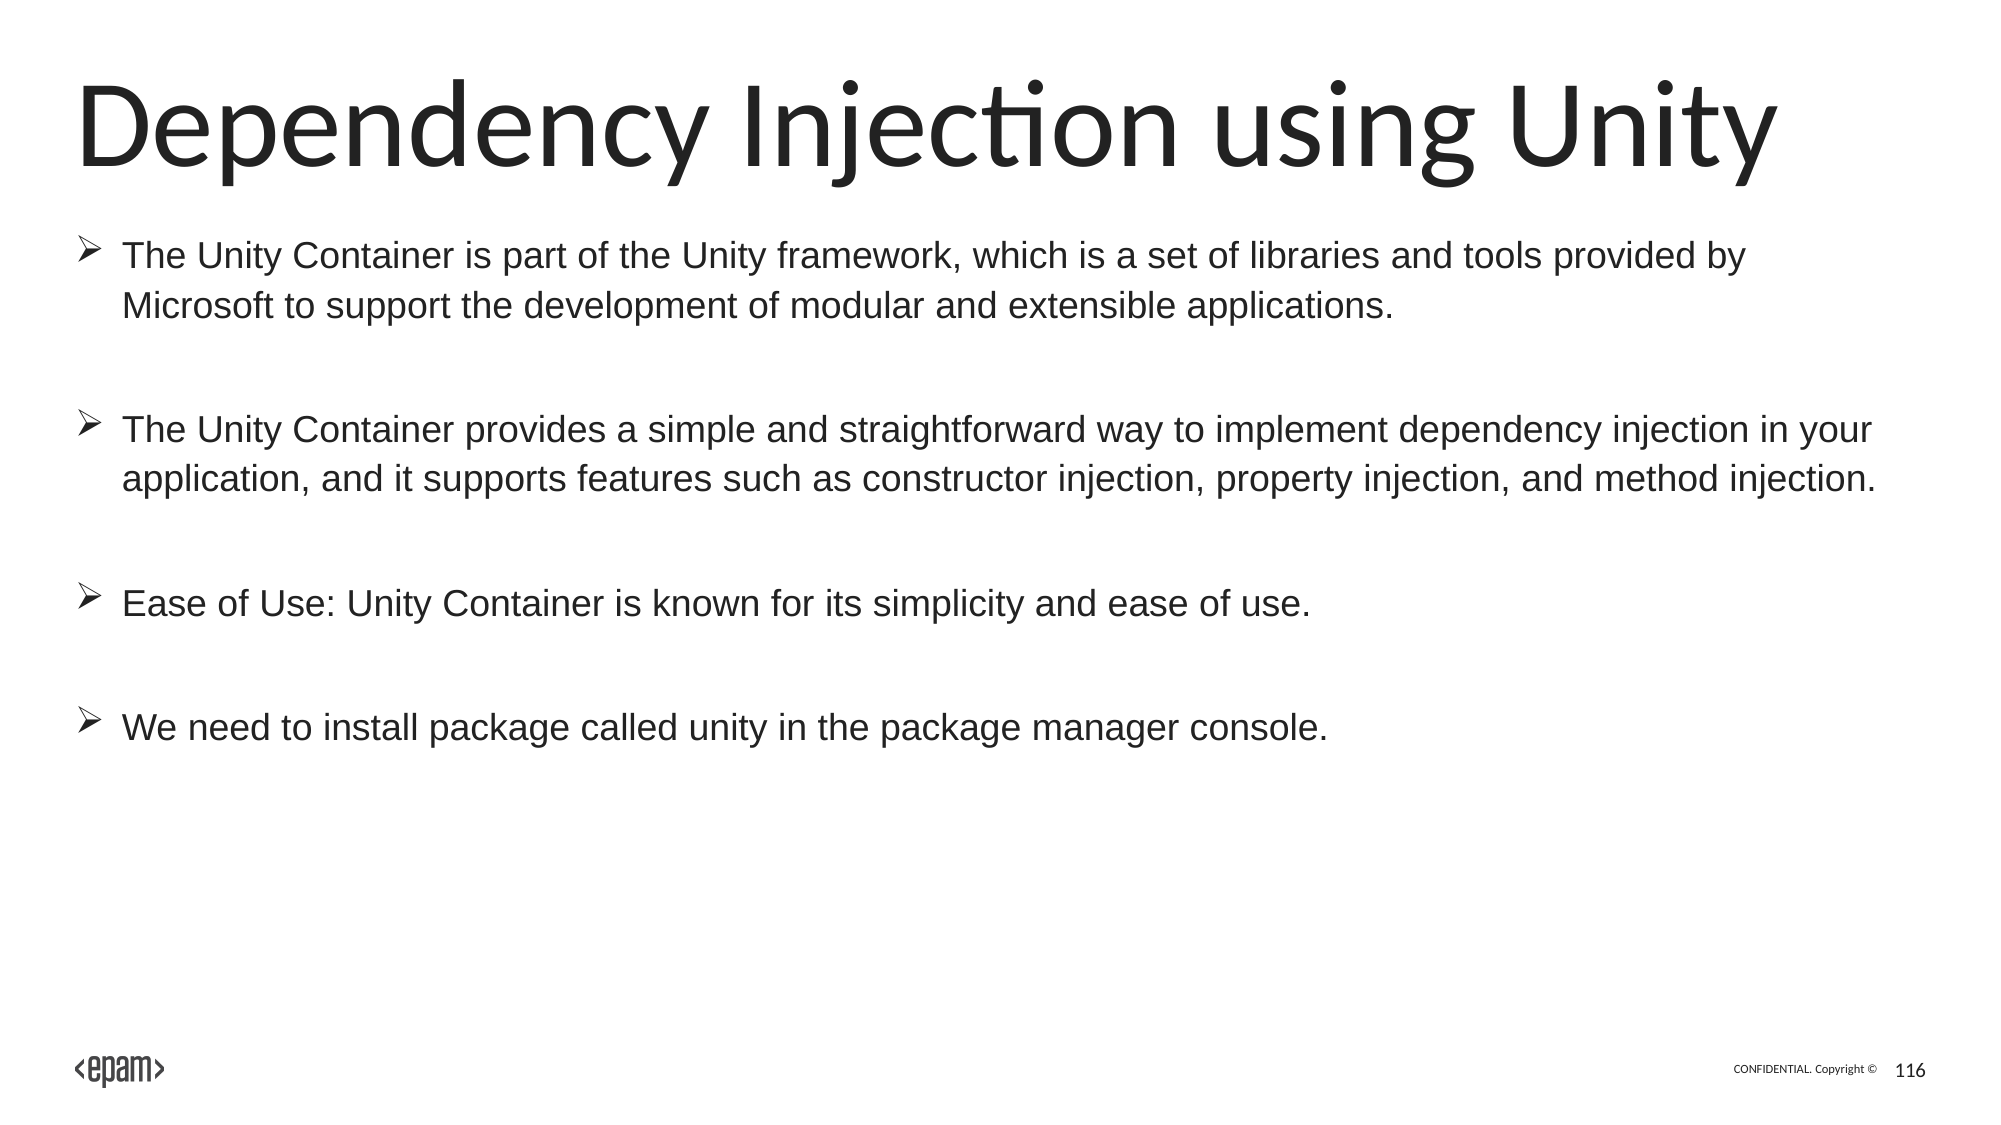

# Dependency Injection using Unity
The Unity Container is part of the Unity framework, which is a set of libraries and tools provided by Microsoft to support the development of modular and extensible applications.

The Unity Container provides a simple and straightforward way to implement dependency injection in your application, and it supports features such as constructor injection, property injection, and method injection.

Ease of Use: Unity Container is known for its simplicity and ease of use.

We need to install package called unity in the package manager console.